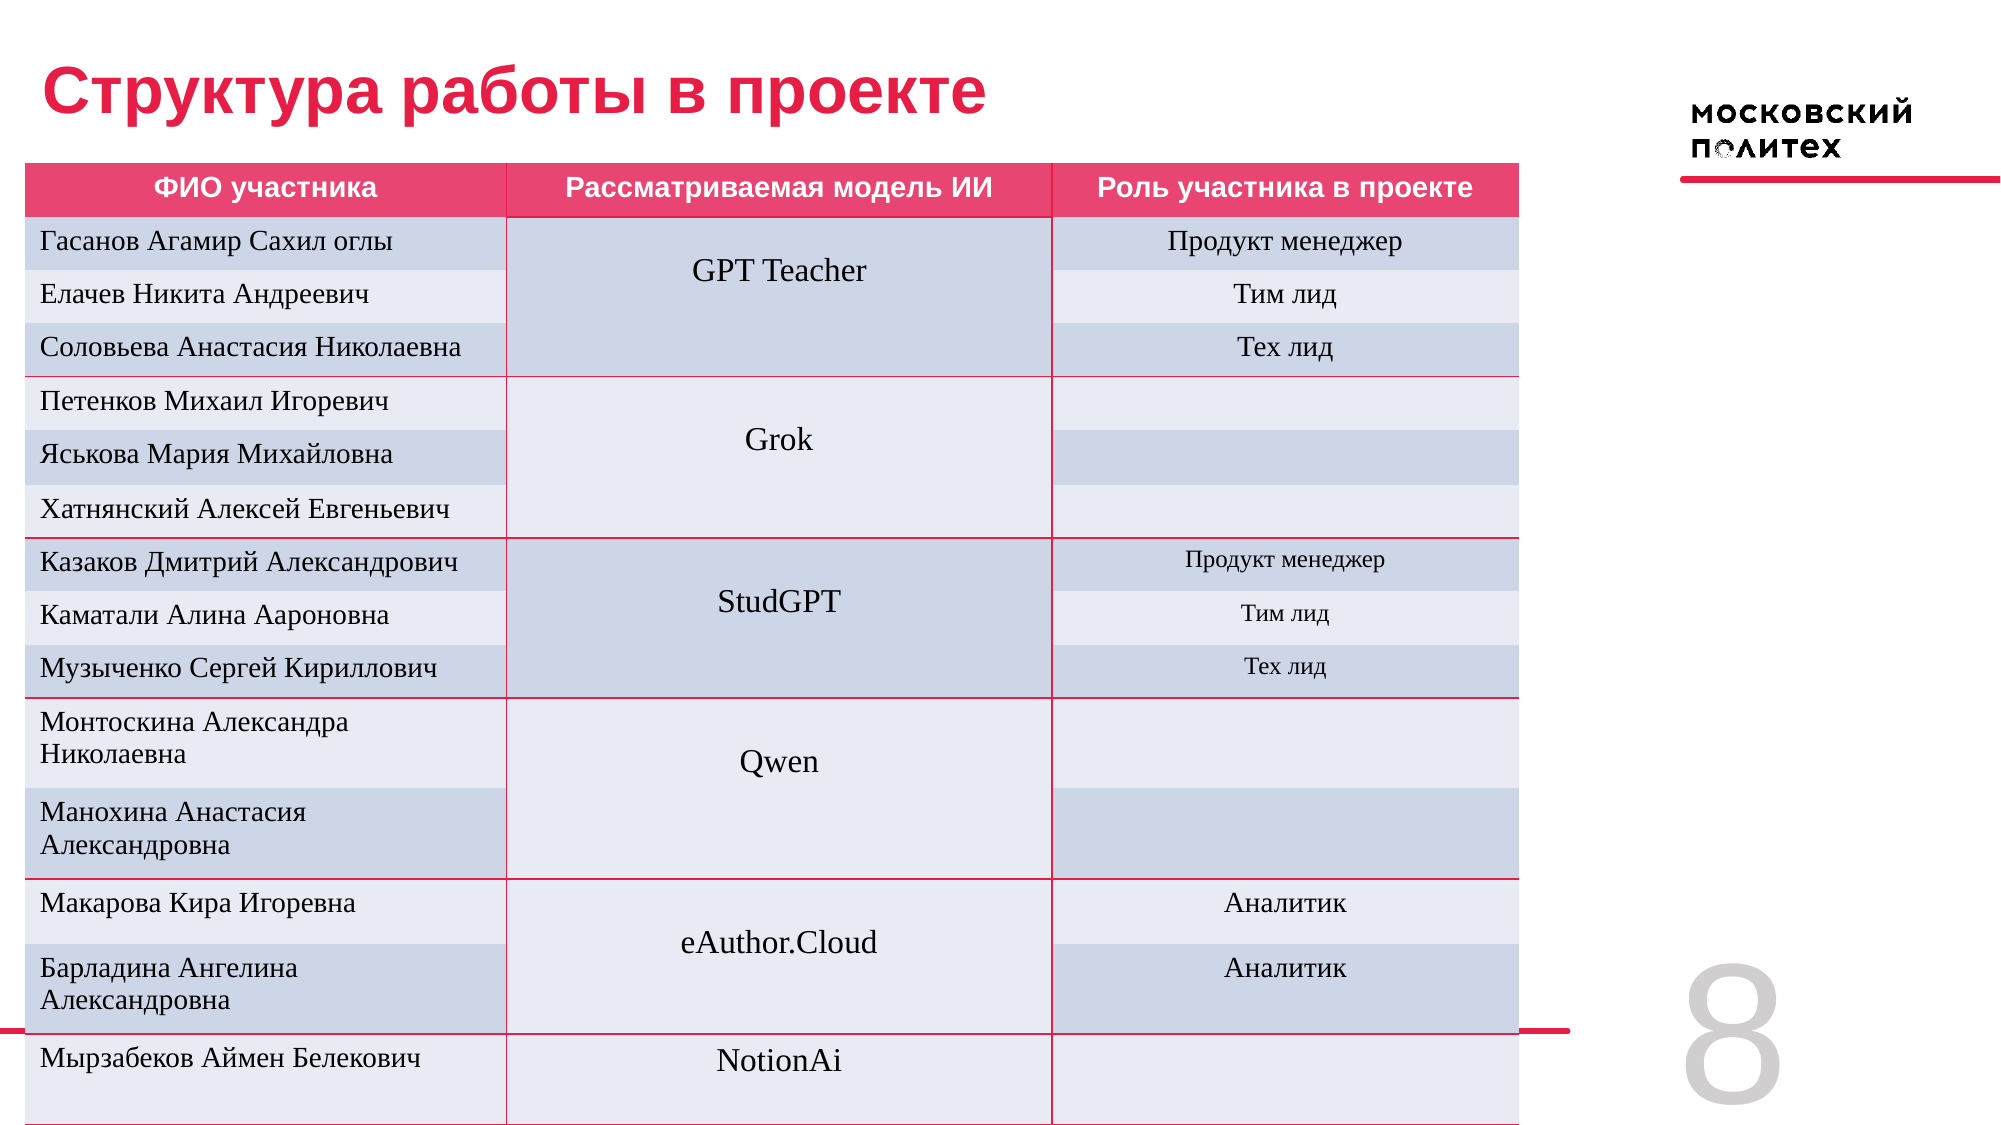

# Структура работы в проекте
| ФИО участника | Рассматриваемая модель ИИ | Роль участника в проекте |
| --- | --- | --- |
| Гасанов Агамир Сахил оглы | GPT Teacher | Продукт менеджер |
| Елачев Никита Андреевич |  | Тим лид |
| Соловьева Анастасия Николаевна |  | Тех лид |
| Петенков Михаил Игоревич | Grok |  |
| Яськова Мария Михайловна |  |  |
| Хатнянский Алексей Евгеньевич |  |  |
| Казаков Дмитрий Александрович | StudGPT | Продукт менеджер |
| Каматали Алина Аароновна |  | Тим лид |
| Музыченко Сергей Кириллович |  | Тех лид |
| Монтоскина Александра Николаевна | Qwen |  |
| Манохина Анастасия Александровна |  |  |
| Макарова Кира Игоревна | eAuthor.Cloud | Аналитик |
| Барладина Ангелина Александровна |  | Аналитик |
| Мырзабеков Аймен Белекович | NotionAi |  |
8